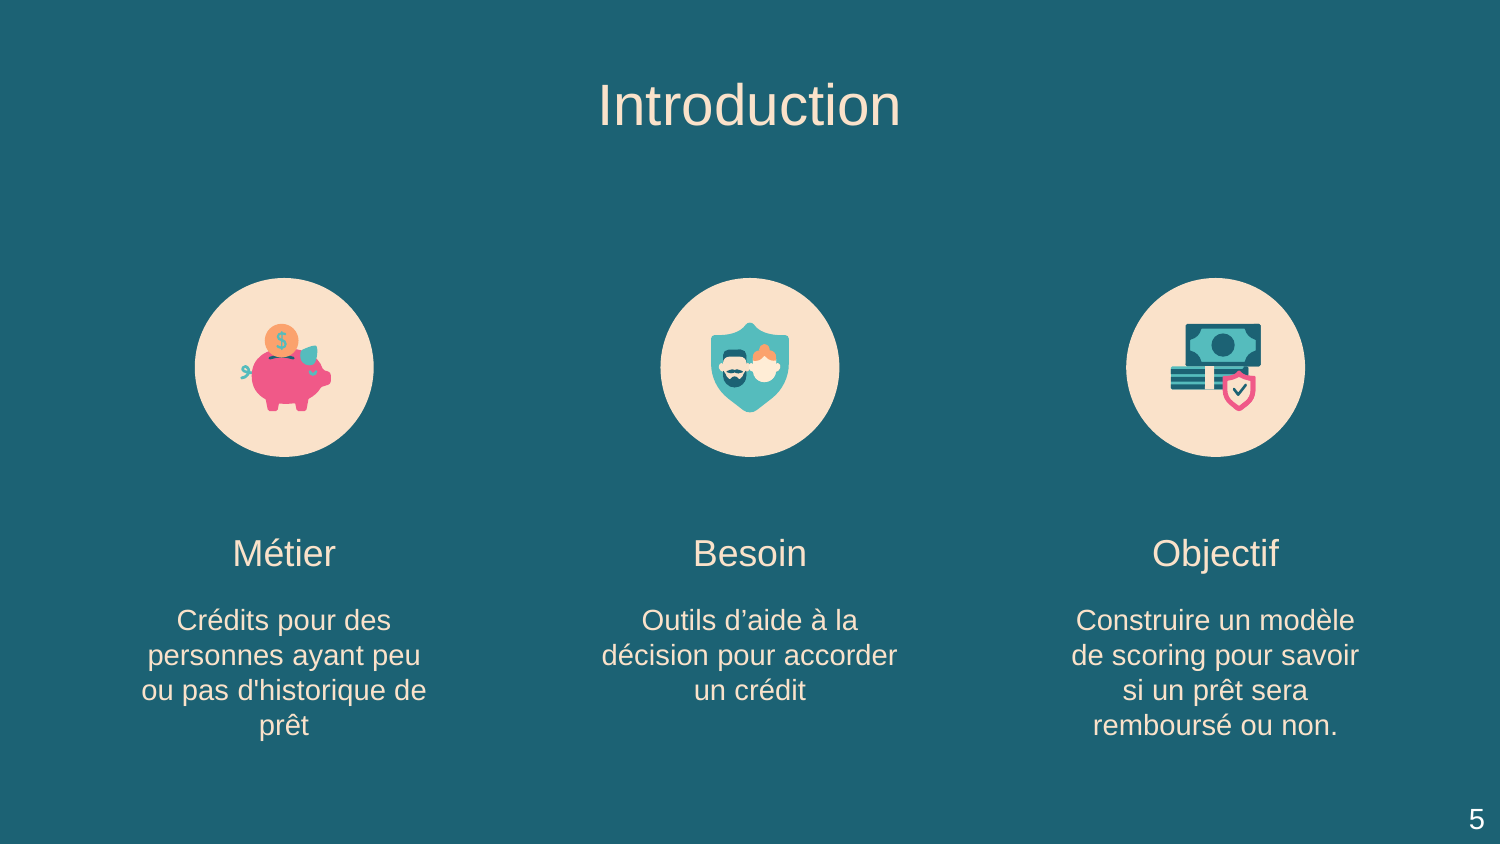

Introduction

# Métier
Besoin
Objectif
Crédits pour des personnes ayant peu ou pas d'historique de prêt
Outils d’aide à la décision pour accorder un crédit
Construire un modèle de scoring pour savoir si un prêt sera remboursé ou non.
5